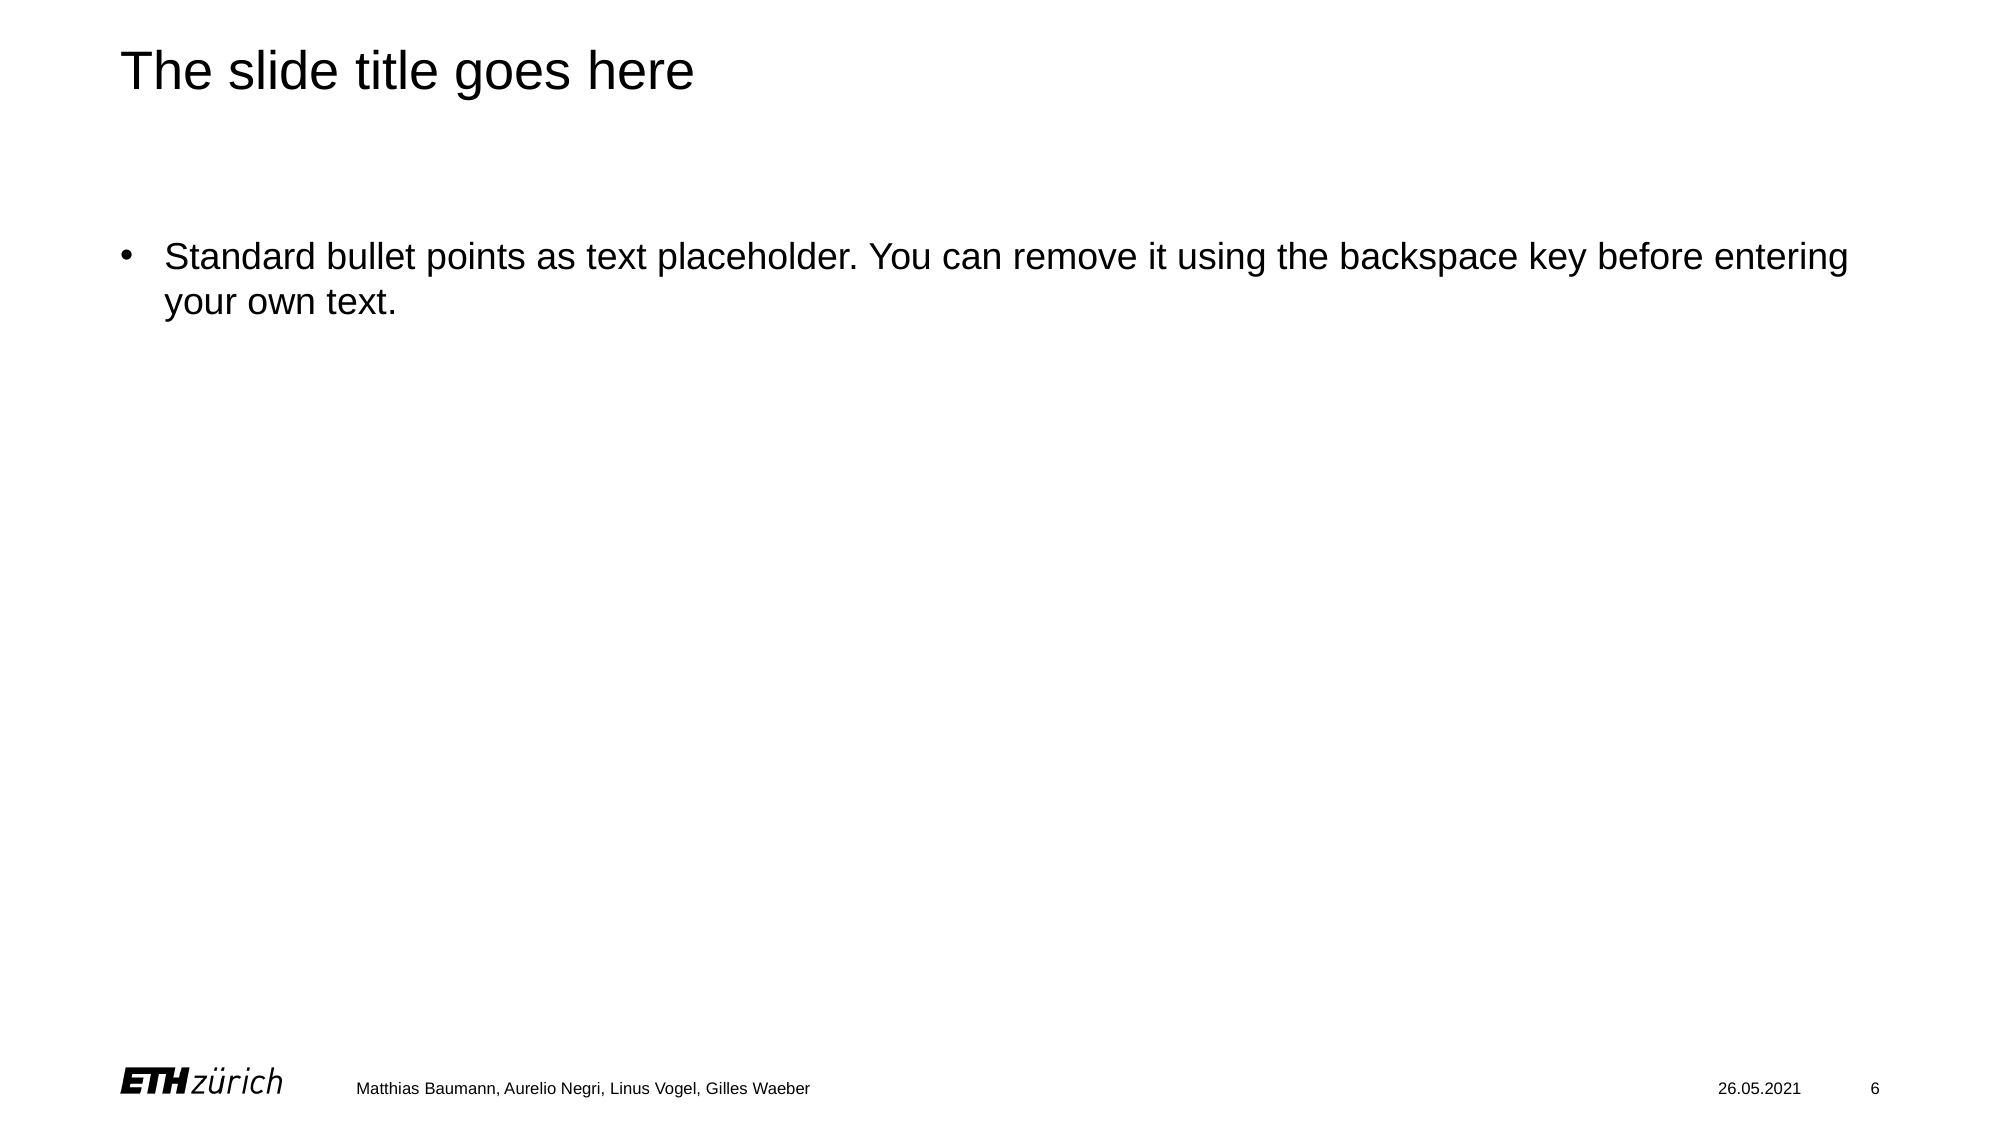

# The slide title goes here
Standard bullet points as text placeholder. You can remove it using the backspace key before entering your own text.
Matthias Baumann, Aurelio Negri, Linus Vogel, Gilles Waeber
26.05.2021
6